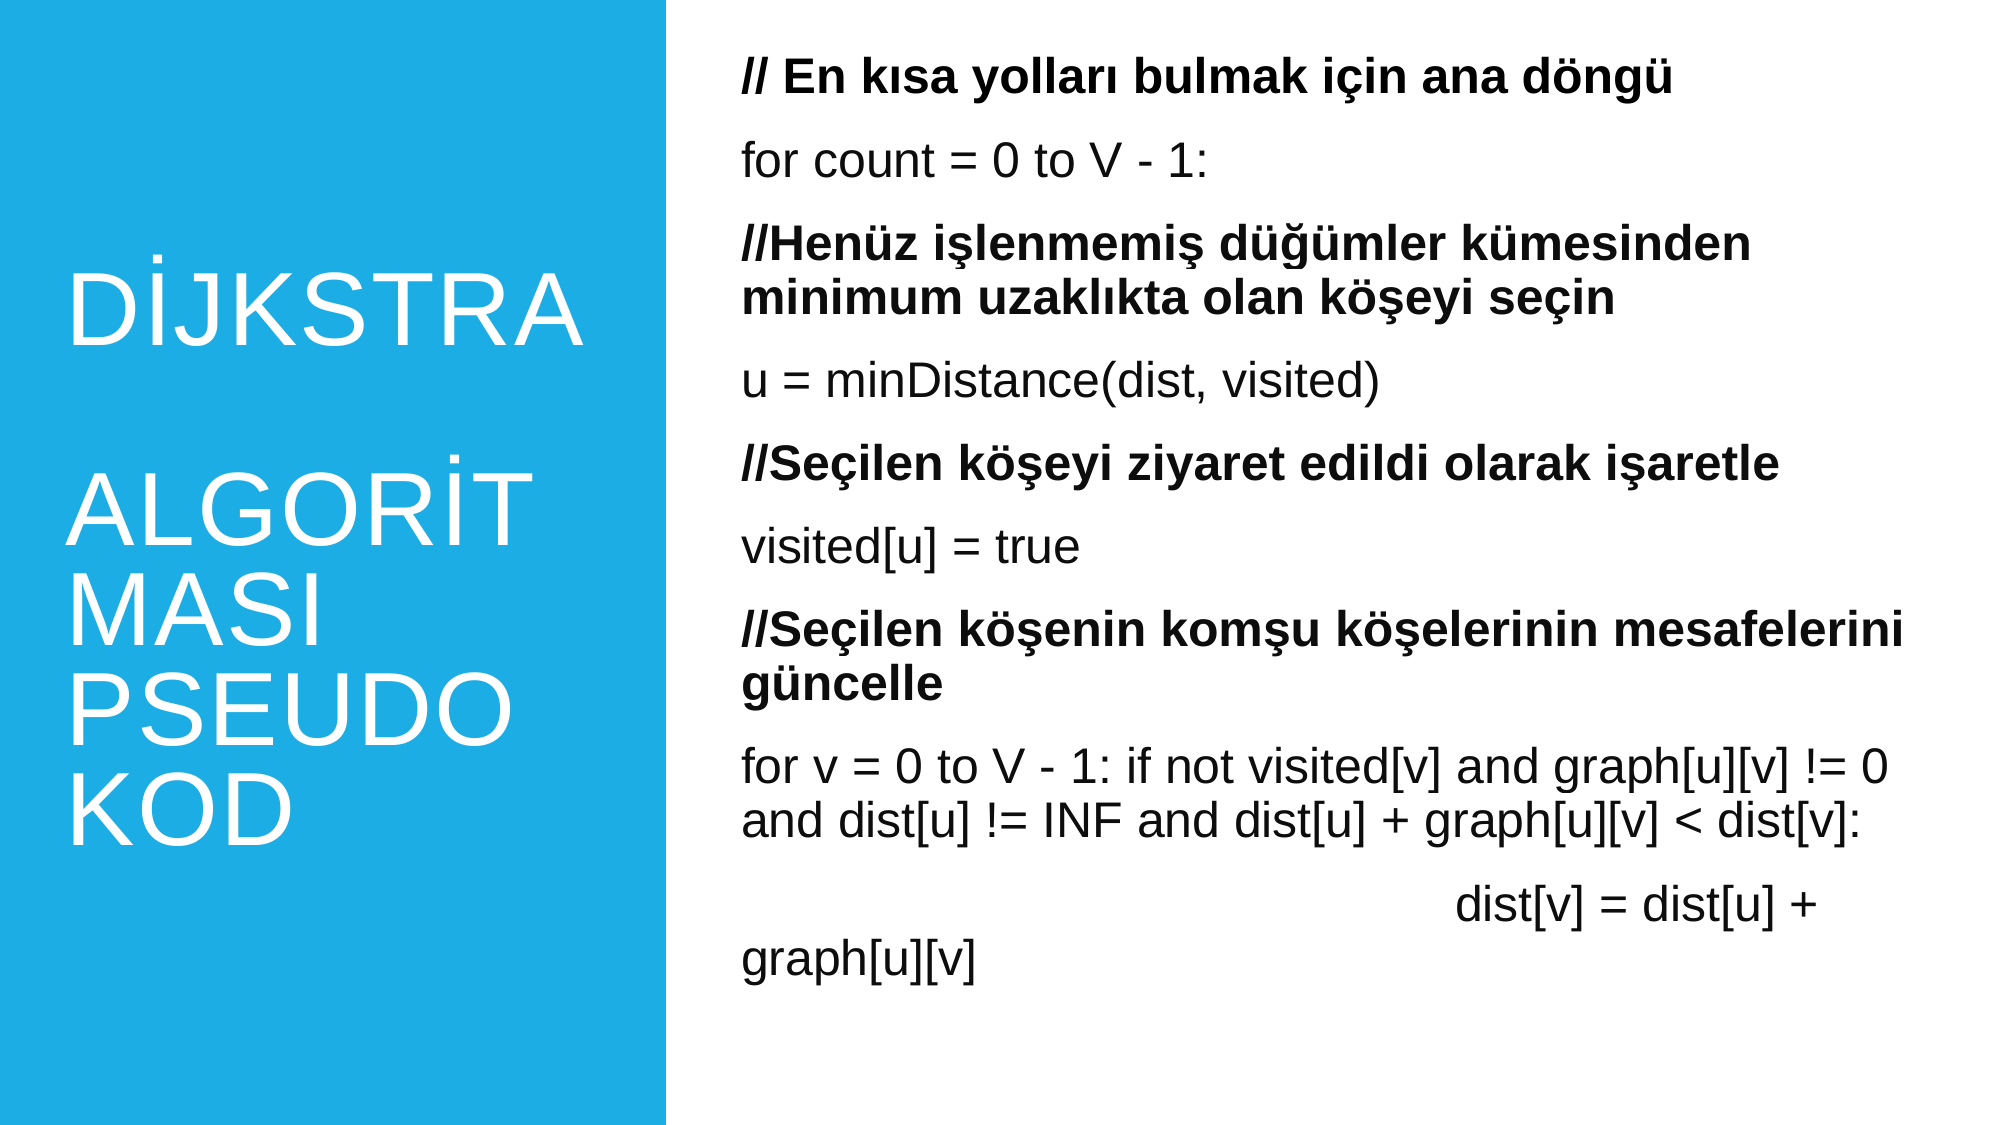

// En kısa yolları bulmak için ana döngü
for count = 0 to V - 1:
//Henüz işlenmemiş düğümler kümesinden minimum uzaklıkta olan köşeyi seçin
u = minDistance(dist, visited)
//Seçilen köşeyi ziyaret edildi olarak işaretle
visited[u] = true
//Seçilen köşenin komşu köşelerinin mesafelerini güncelle
for v = 0 to V - 1: if not visited[v] and graph[u][v] != 0 and dist[u] != INF and dist[u] + graph[u][v] < dist[v]:
                                                   dist[v] = dist[u] + graph[u][v]

# DİJKSTRA   ALGORİTMASI pseudo kod